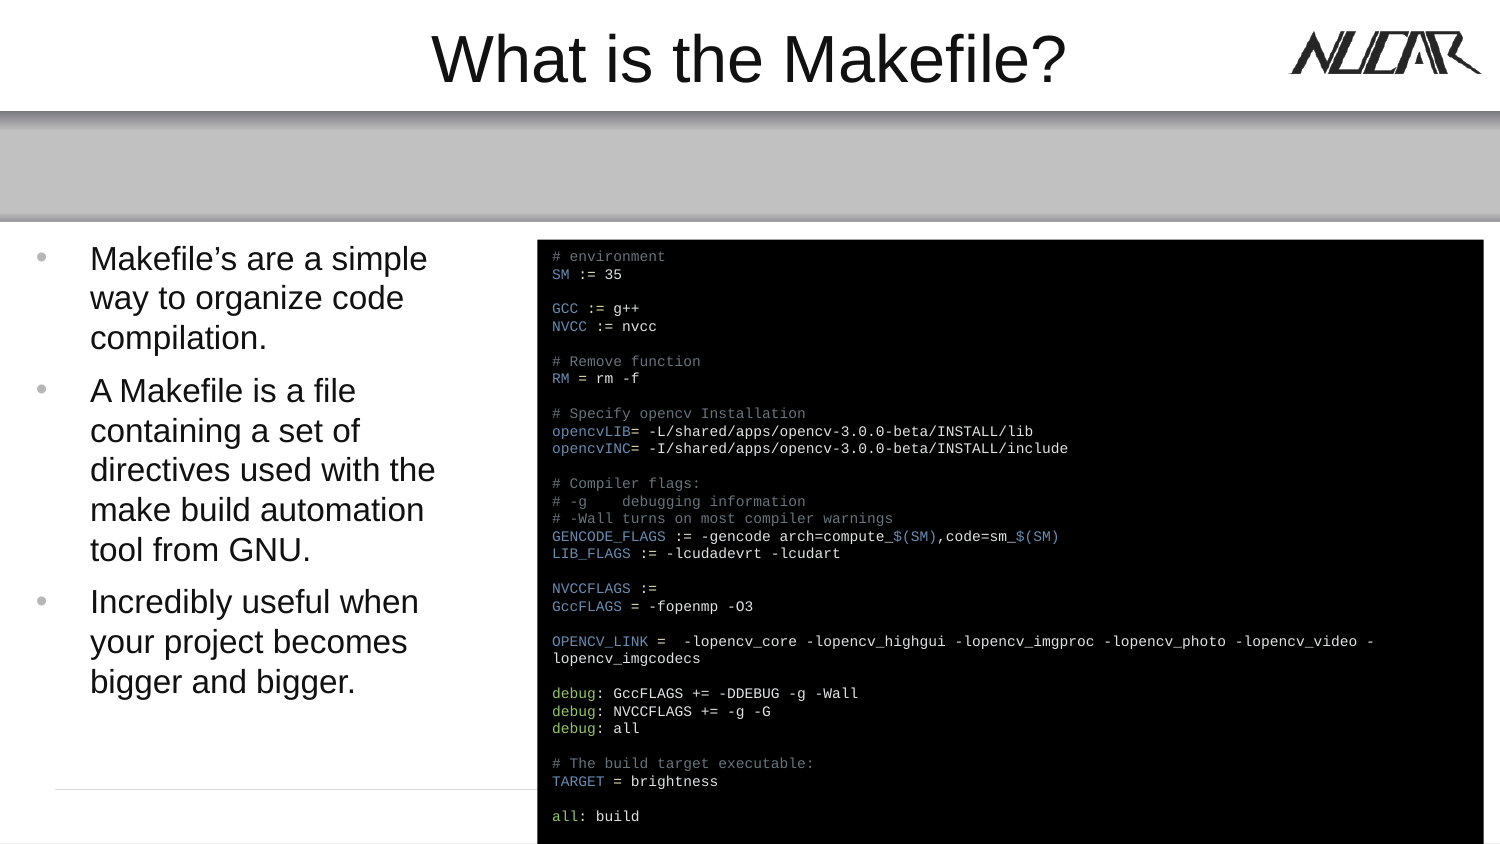

# What is the Makefile?
Makefile’s are a simple way to organize code compilation.
A Makefile is a file containing a set of directives used with the make build automation tool from GNU.
Incredibly useful when your project becomes bigger and bigger.
# environment
SM := 35

GCC := g++
NVCC := nvcc

# Remove function
RM = rm -f

# Specify opencv Installation
opencvLIB= -L/shared/apps/opencv-3.0.0-beta/INSTALL/lib
opencvINC= -I/shared/apps/opencv-3.0.0-beta/INSTALL/include

# Compiler flags:
# -g    debugging information
# -Wall turns on most compiler warnings
GENCODE_FLAGS := -gencode arch=compute_$(SM),code=sm_$(SM)
LIB_FLAGS := -lcudadevrt -lcudart

NVCCFLAGS :=
GccFLAGS = -fopenmp -O3

OPENCV_LINK =  -lopencv_core -lopencv_highgui -lopencv_imgproc -lopencv_photo -lopencv_video -lopencv_imgcodecs

debug: GccFLAGS += -DDEBUG -g -Wall
debug: NVCCFLAGS += -g -G
debug: all

# The build target executable:
TARGET = brightness

all: build

build: $(TARGET)

$(TARGET): src/dlink.o src/main.o src/$(TARGET).o
    $(NVCC) $(NVCCFLAGS) $(opencvLIB) $(opencvINC) $^ -o $@ $(GENCODE_FLAGS) $(OPENCV_LINK) -link

src/dlink.o: src/$(TARGET).o
    $(NVCC) $(NVCCFLAGS) $^ -o $@ $(GENCODE_FLAGS) -dlink

src/main.o: src/main.cpp
    $(GCC) $(GccFLAGS) $(opencvLIB) $(opencvINC) -c $< -o $@

src/$(TARGET).o: src/$(TARGET).cu
    $(NVCC) $(NVCCFLAGS) -dc $< -o $@ $(GENCODE_FLAGS)

clean:
    $(RM) $(TARGET) src/*.o *.o *.tar* *.core* *out*.jpg *input*.jpg